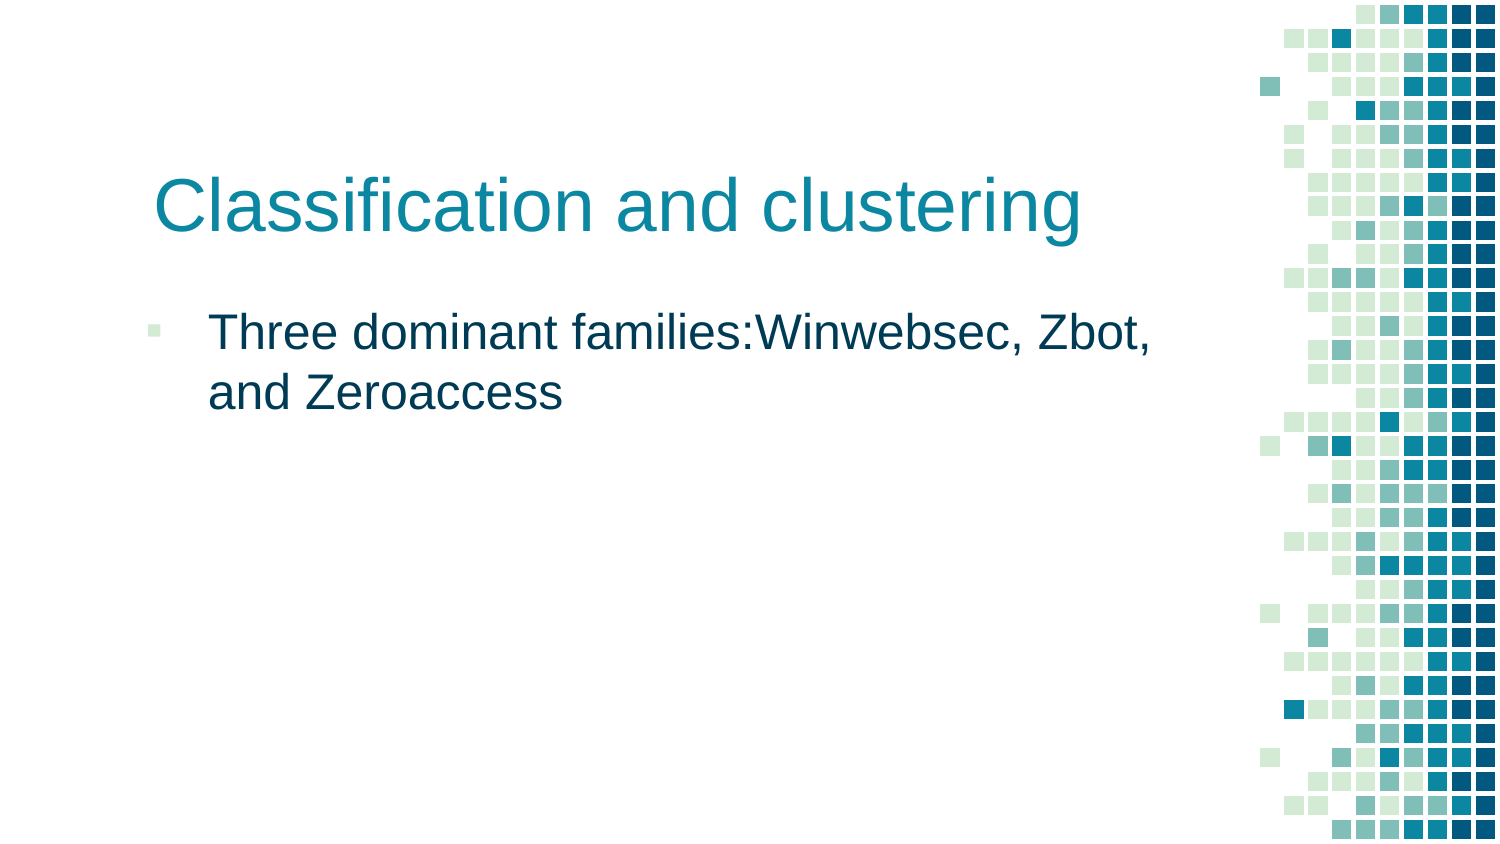

# Classification and clustering
Three dominant families:Winwebsec, Zbot, and Zeroaccess